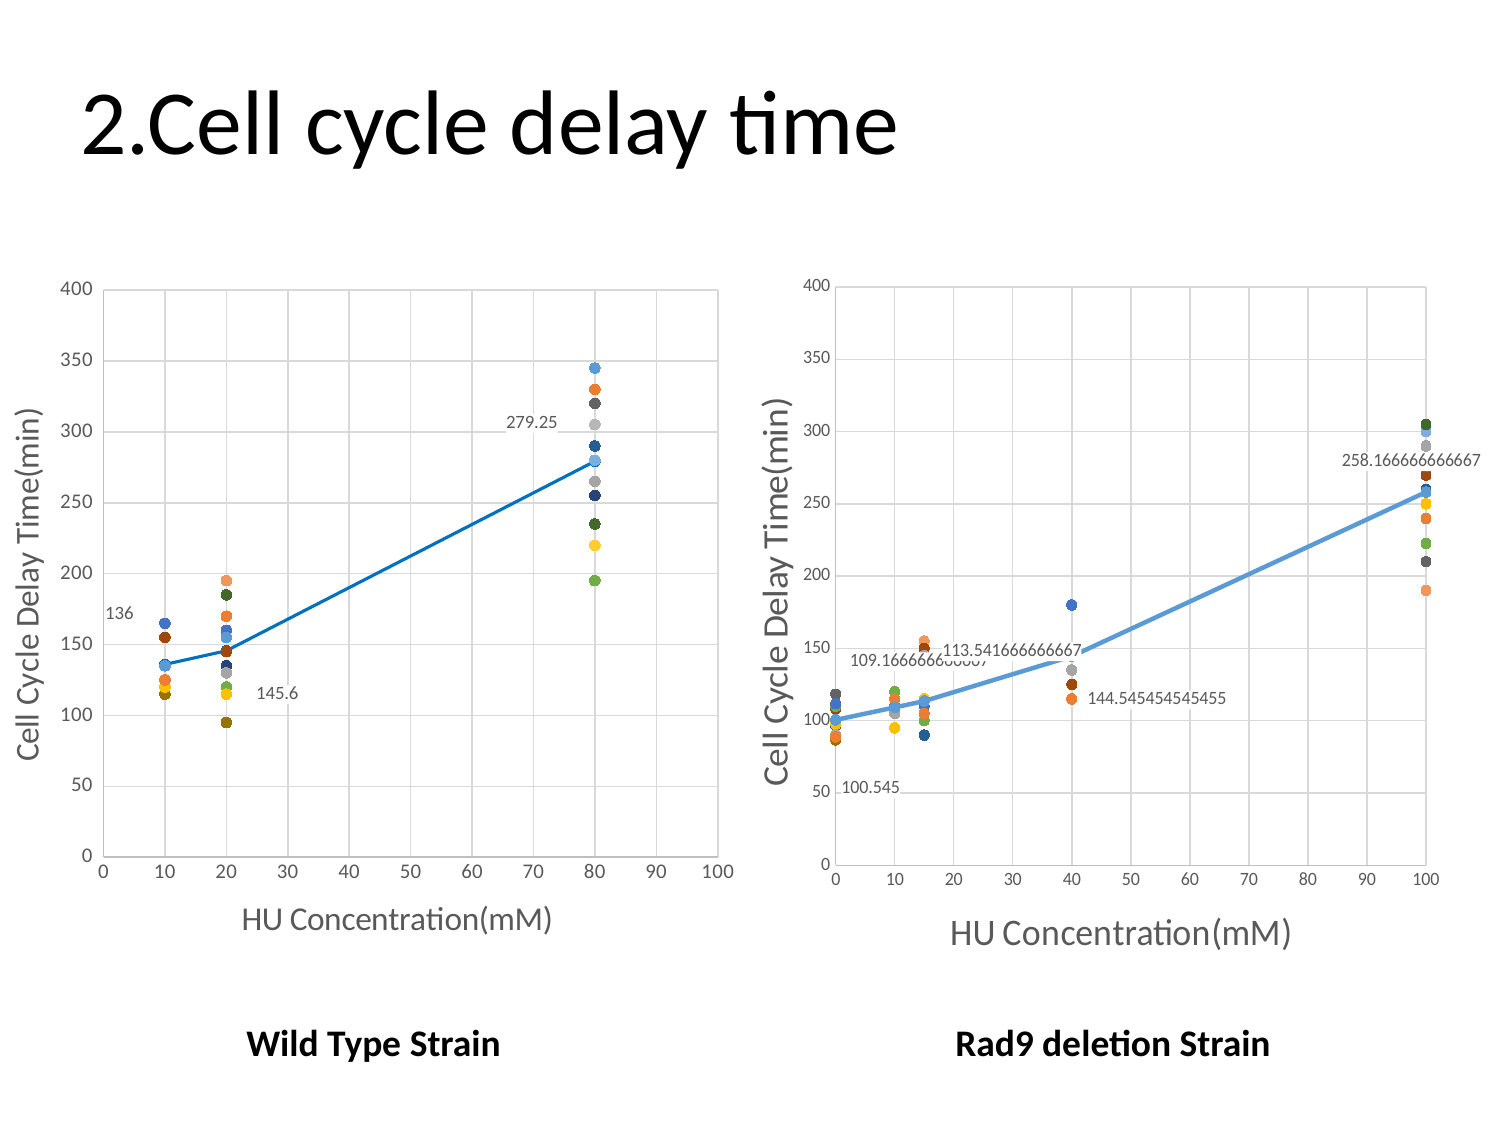

# 2.Cell cycle delay time

### Chart

| Category |  |  |  |  |  |  |  |  |  |  |  |  |  |  |  |  |
|---|---|---|---|---|---|---|---|---|---|---|---|---|---|---|---|---|

### Chart

| Category |  |  |  |  |  |  |  |  |  |  |  |  |  |  |  |  |  |
|---|---|---|---|---|---|---|---|---|---|---|---|---|---|---|---|---|---|
Wild Type Strain
Rad9 deletion Strain